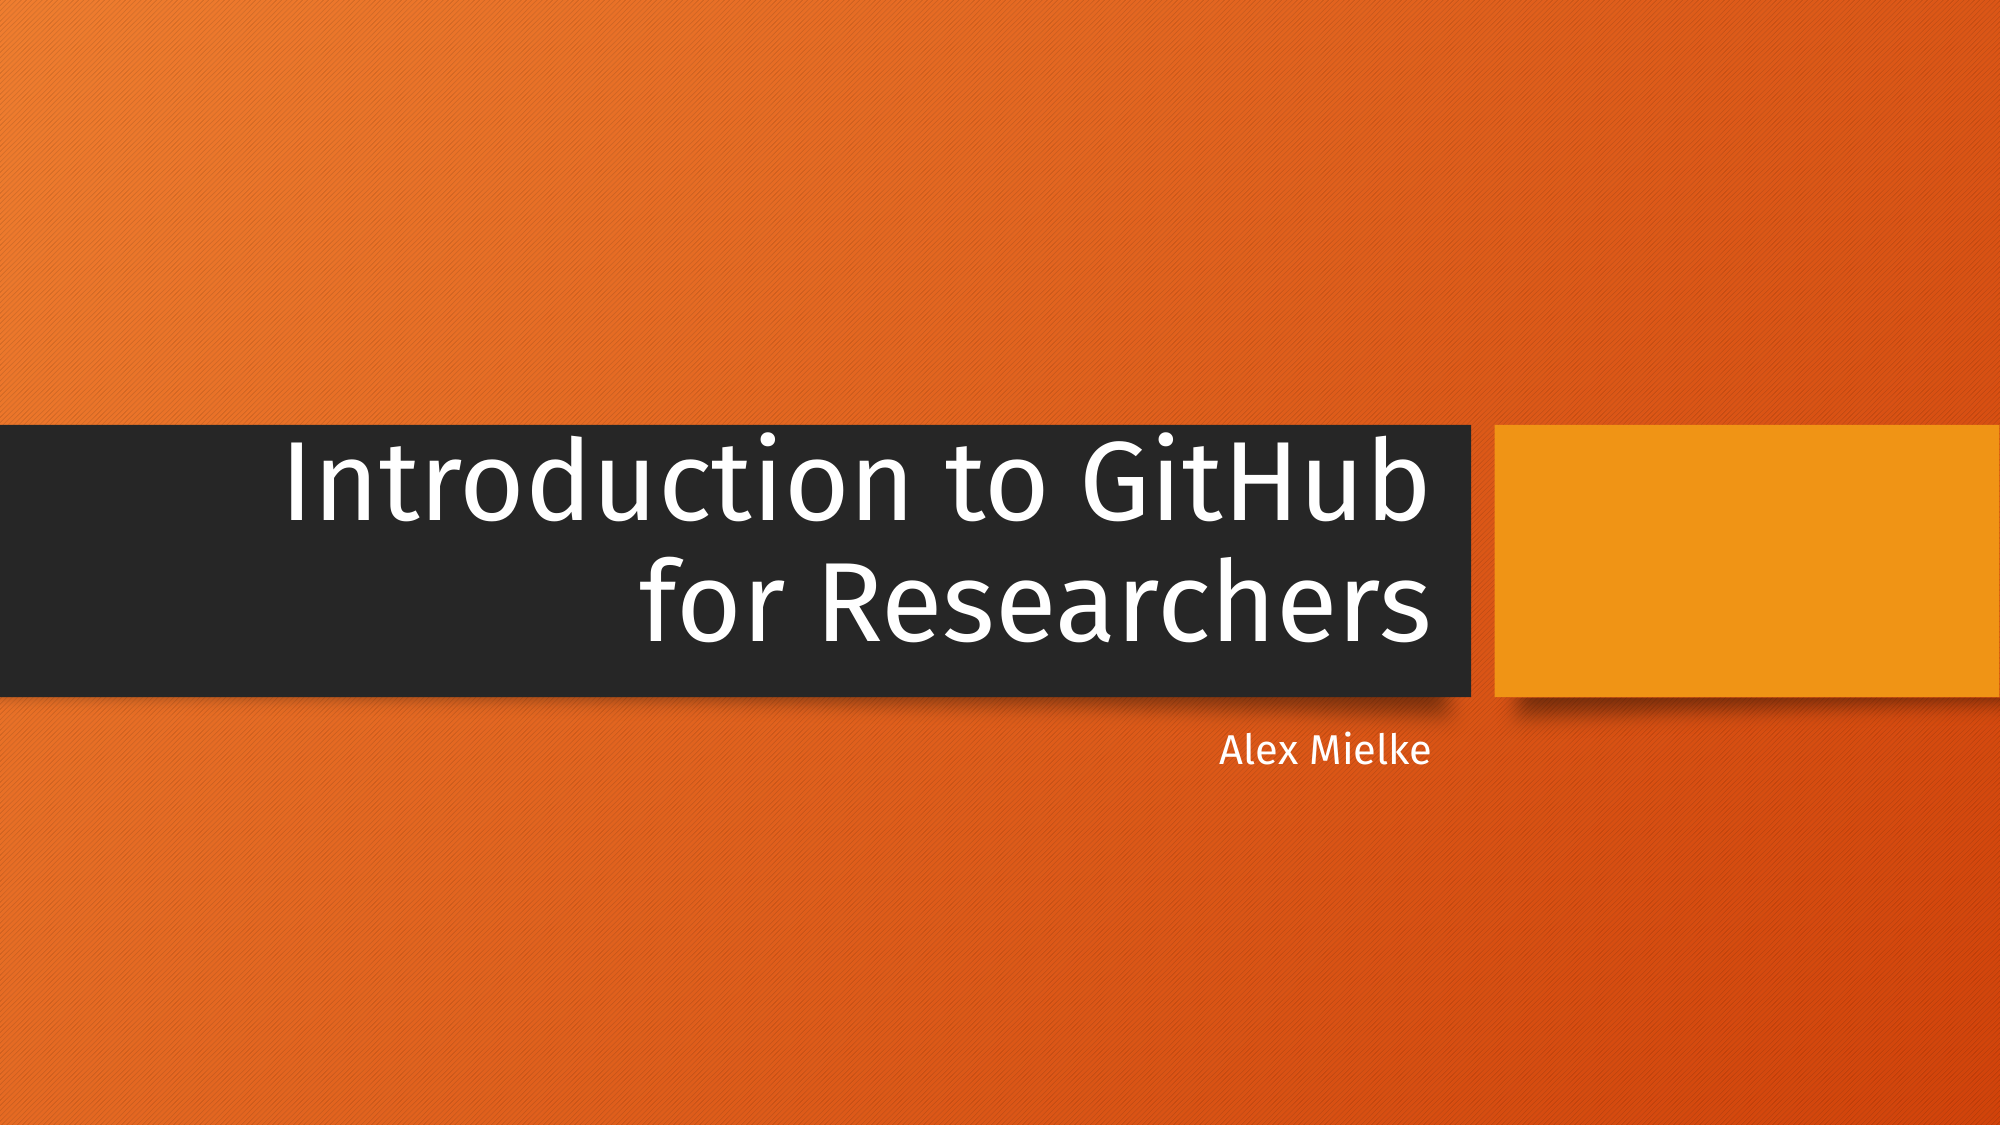

# Introduction to GitHub for Researchers
Alex Mielke